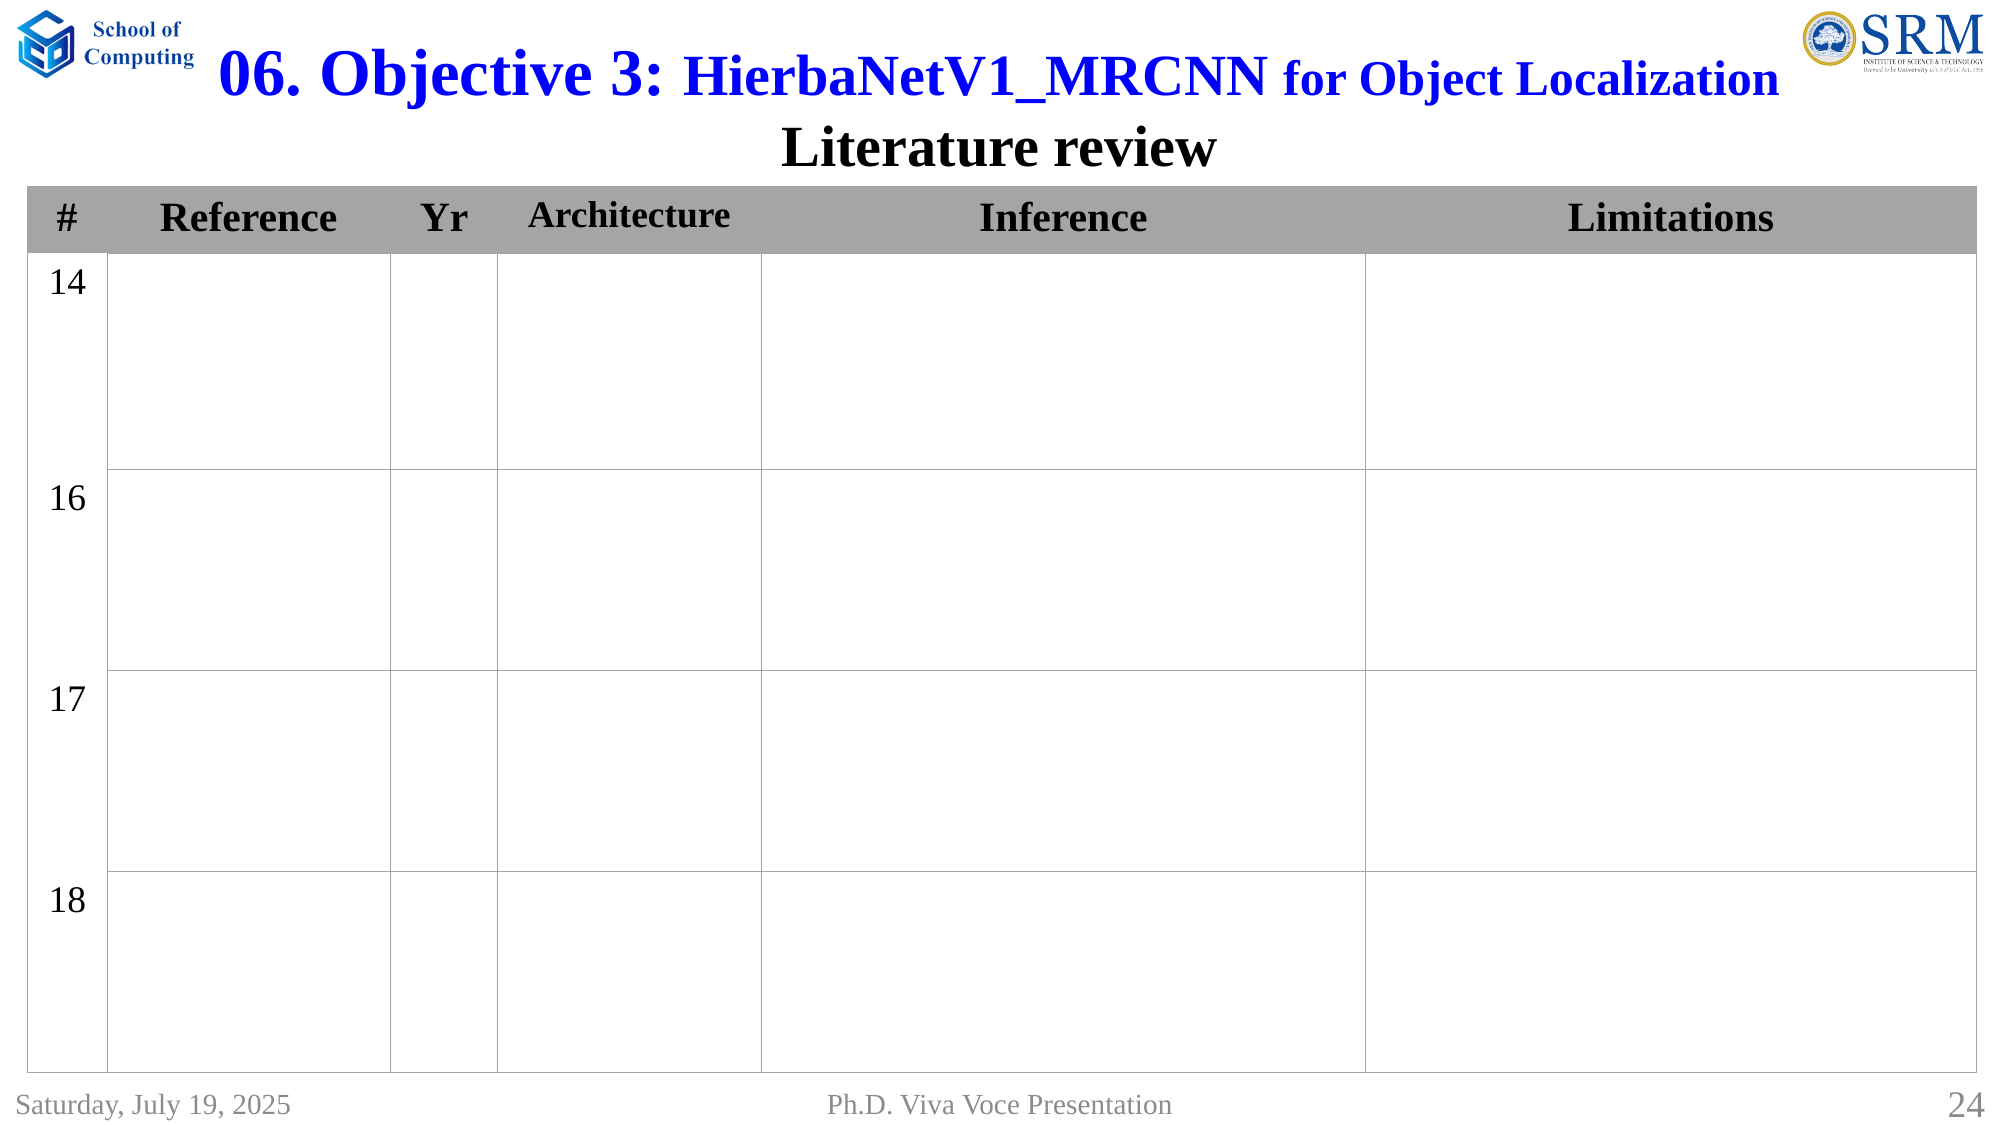

06. Objective 3: HierbaNetV1_MRCNN for Object Localization
Literature review
| # | Reference | Yr | Architecture | Inference | Limitations |
| --- | --- | --- | --- | --- | --- |
| 14 |  |  |  |  |  |
| 16 |  |  |  |  |  |
| 17 |  |  |  |  |  |
| 18 |  |  |  |  |  |
Saturday, July 19, 2025
24
Ph.D. Viva Voce Presentation